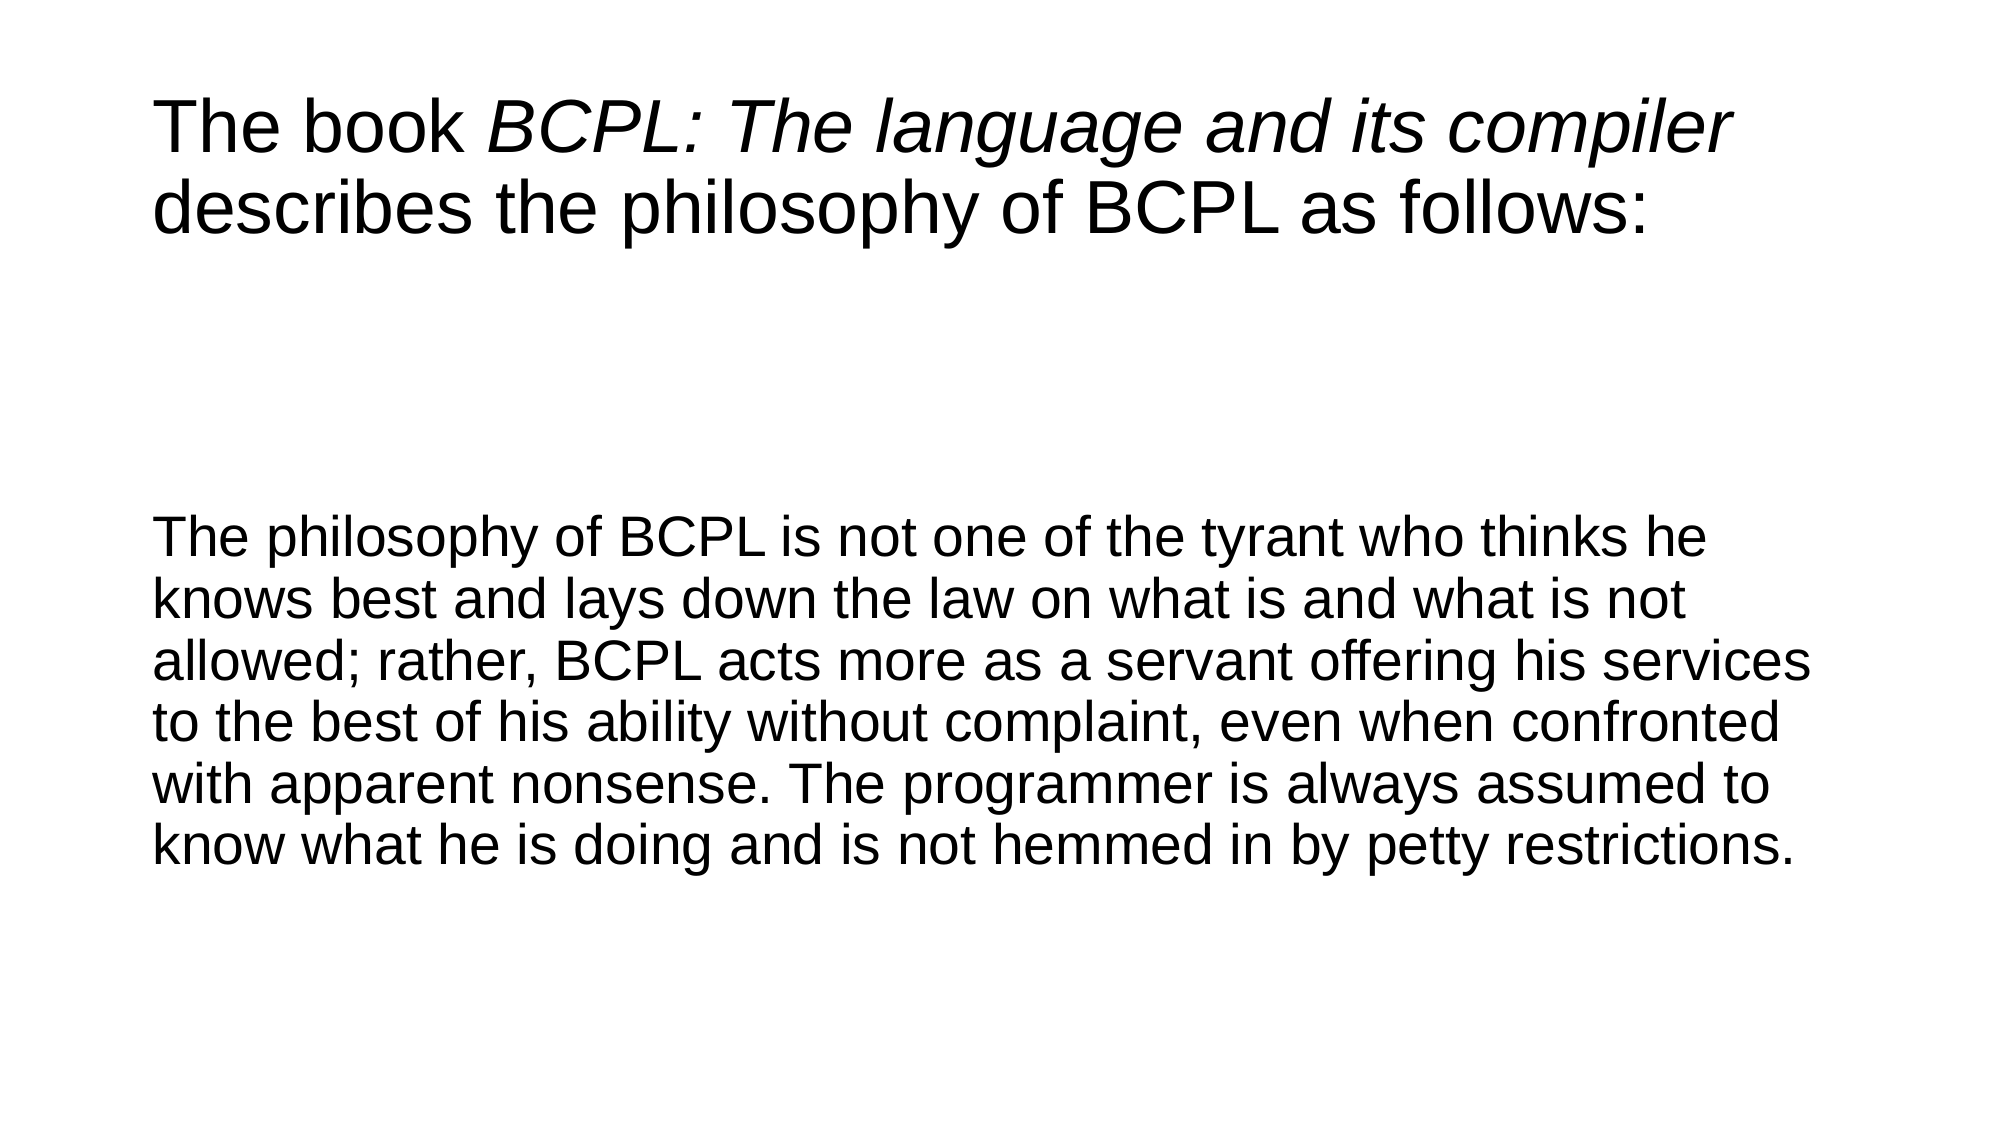

# The book BCPL: The language and its compiler describes the philosophy of BCPL as follows:
The philosophy of BCPL is not one of the tyrant who thinks he knows best and lays down the law on what is and what is not allowed; rather, BCPL acts more as a servant offering his services to the best of his ability without complaint, even when confronted with apparent nonsense. The programmer is always assumed to know what he is doing and is not hemmed in by petty restrictions.